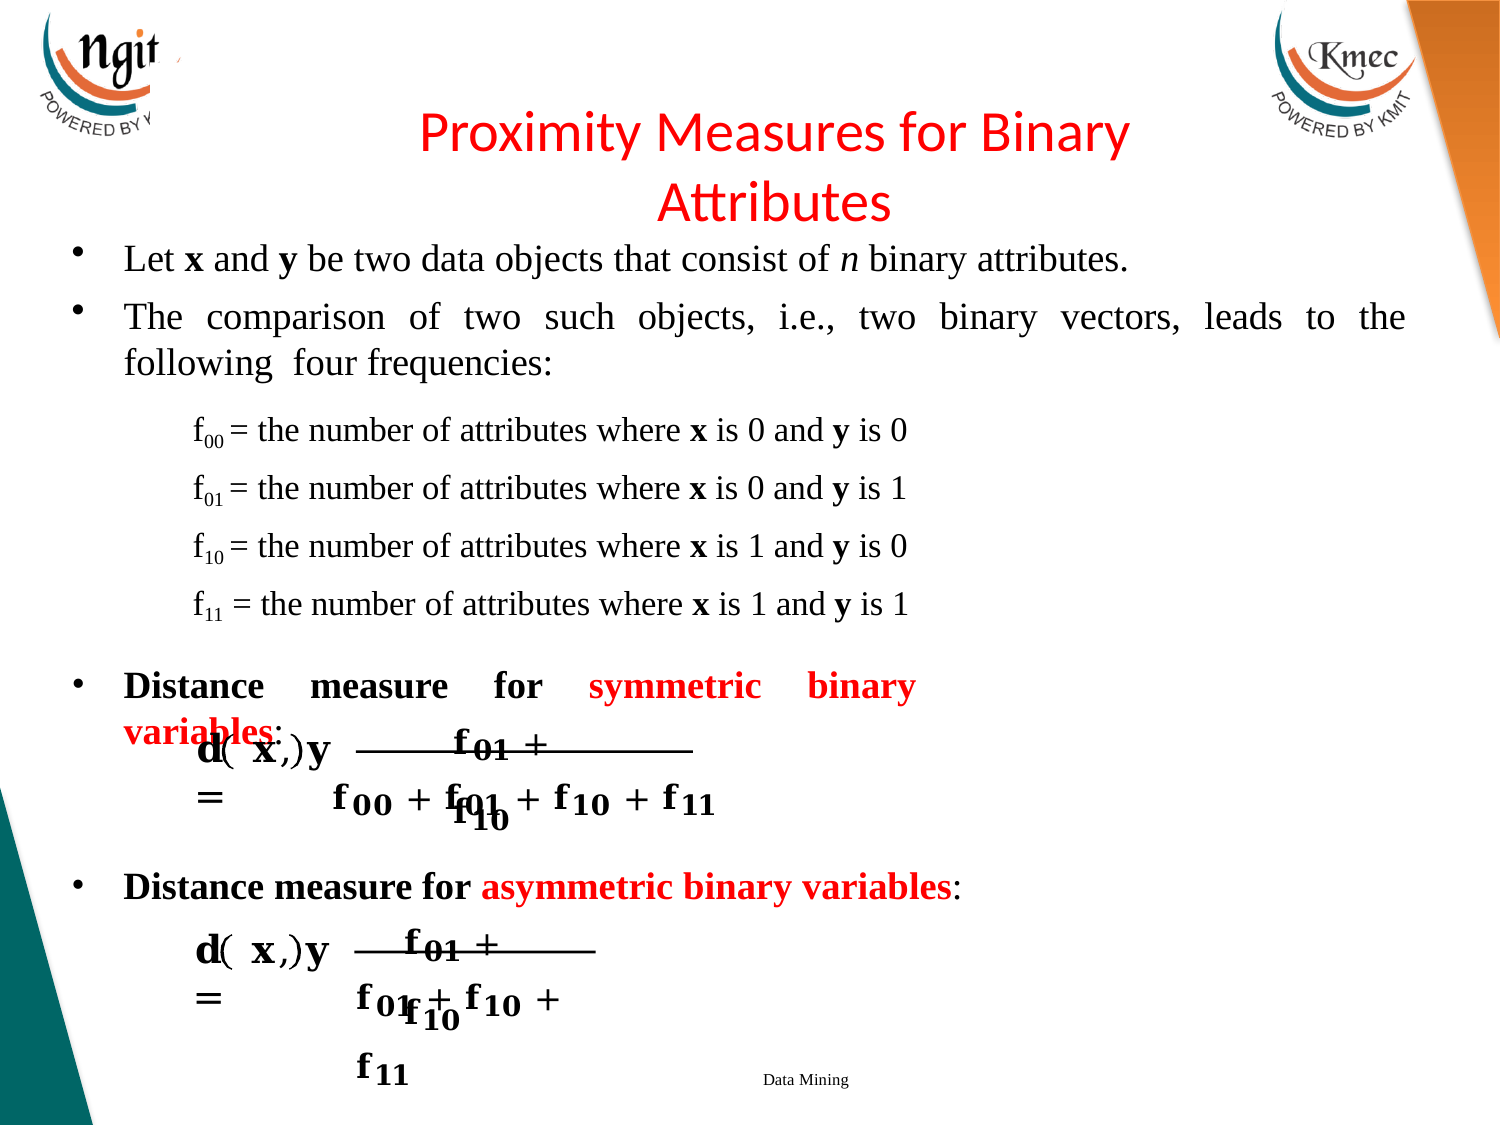

# Proximity Measures for Binary Attributes
Let x and y be two data objects that consist of n binary attributes.
The comparison of two such objects, i.e., two binary vectors, leads to the following  four frequencies:
f00 = the number of attributes where x is 0 and y is 0  f01 = the number of attributes where x is 0 and y is 1  f10 = the number of attributes where x is 1 and y is 0  f11 = the number of attributes where x is 1 and y is 1
Distance measure for symmetric binary variables:
𝐟𝟎𝟏 + 𝐟𝟏𝟎
𝐝  𝐱, 𝐲	=

𝐟𝟎𝟎 + 𝐟𝟎𝟏 + 𝐟𝟏𝟎 + 𝐟𝟏𝟏
Distance measure for asymmetric binary variables:
𝐟𝟎𝟏 + 𝐟𝟏𝟎
𝐝  𝐱, 𝐲	=

𝐟𝟎𝟏 + 𝐟𝟏𝟎 + 𝐟𝟏𝟏
Data Mining
53